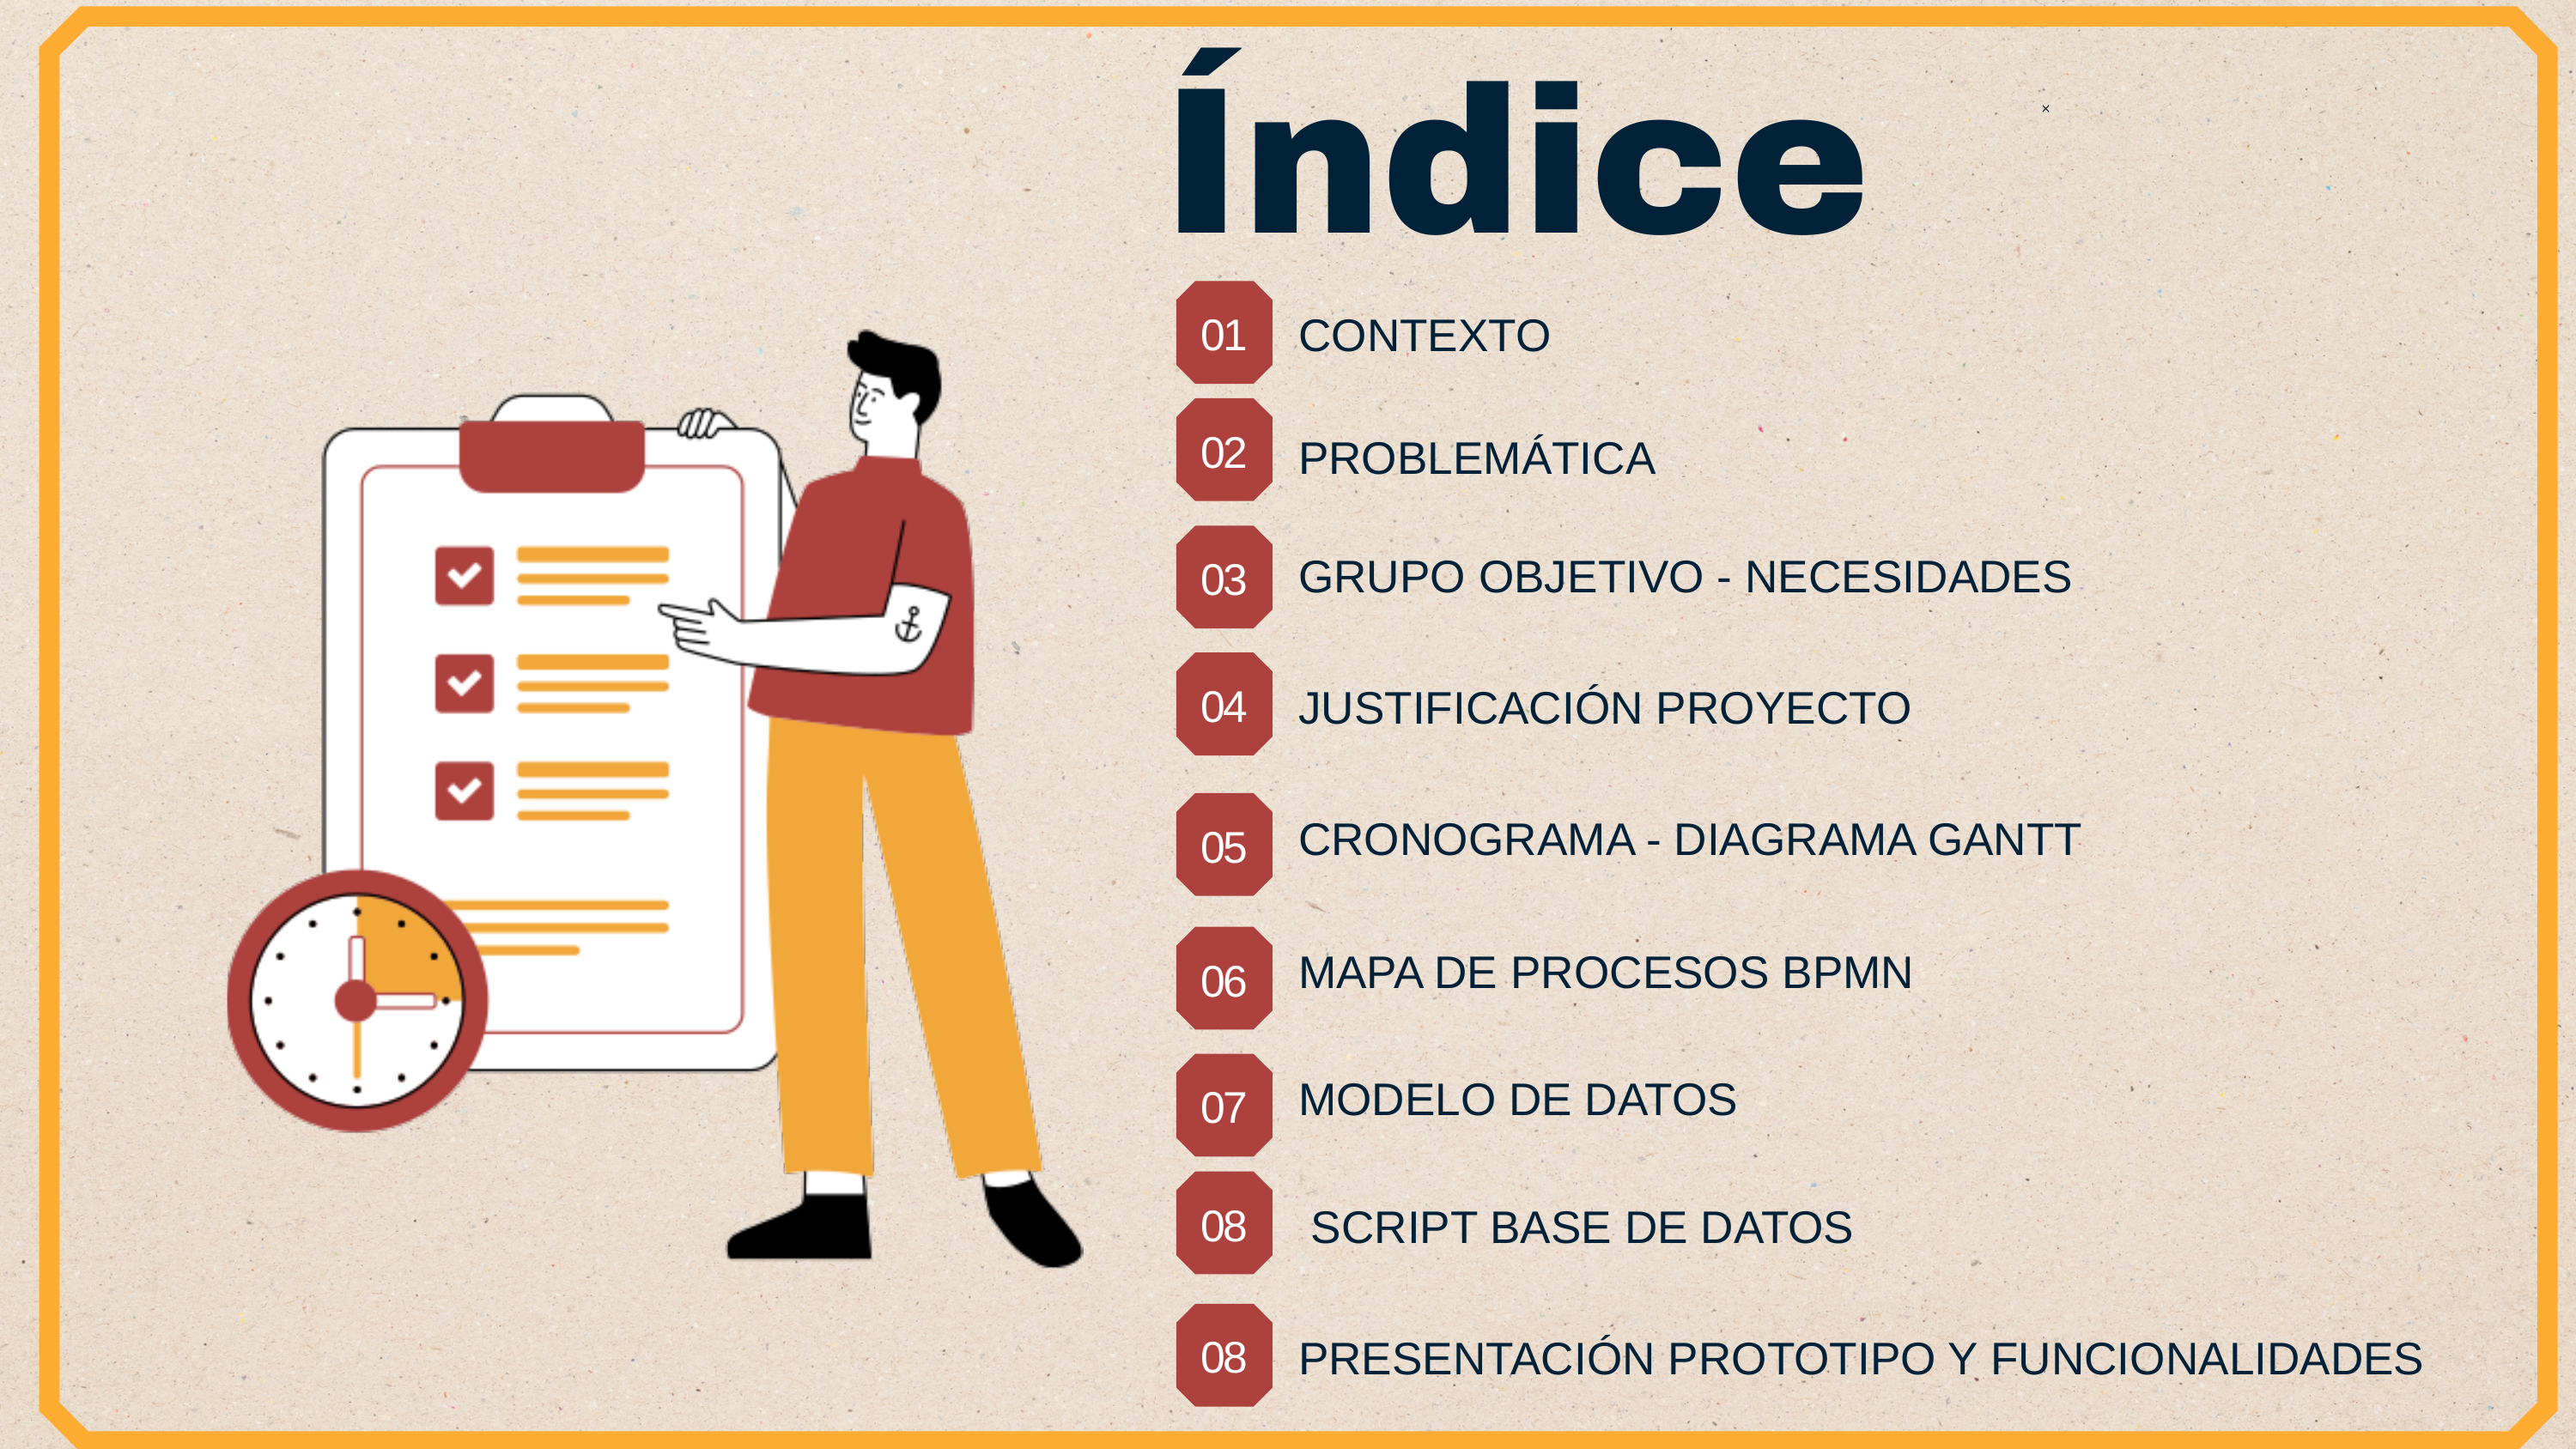

Índice

01
CONTEXTO

02
PROBLEMÁTICA

03
GRUPO OBJETIVO - NECESIDADES

04
JUSTIFICACIÓN PROYECTO

05
CRONOGRAMA - DIAGRAMA GANTT

06
MAPA DE PROCESOS BPMN

07
MODELO DE DATOS

08
 SCRIPT BASE DE DATOS

08
PRESENTACIÓN PROTOTIPO Y FUNCIONALIDADES